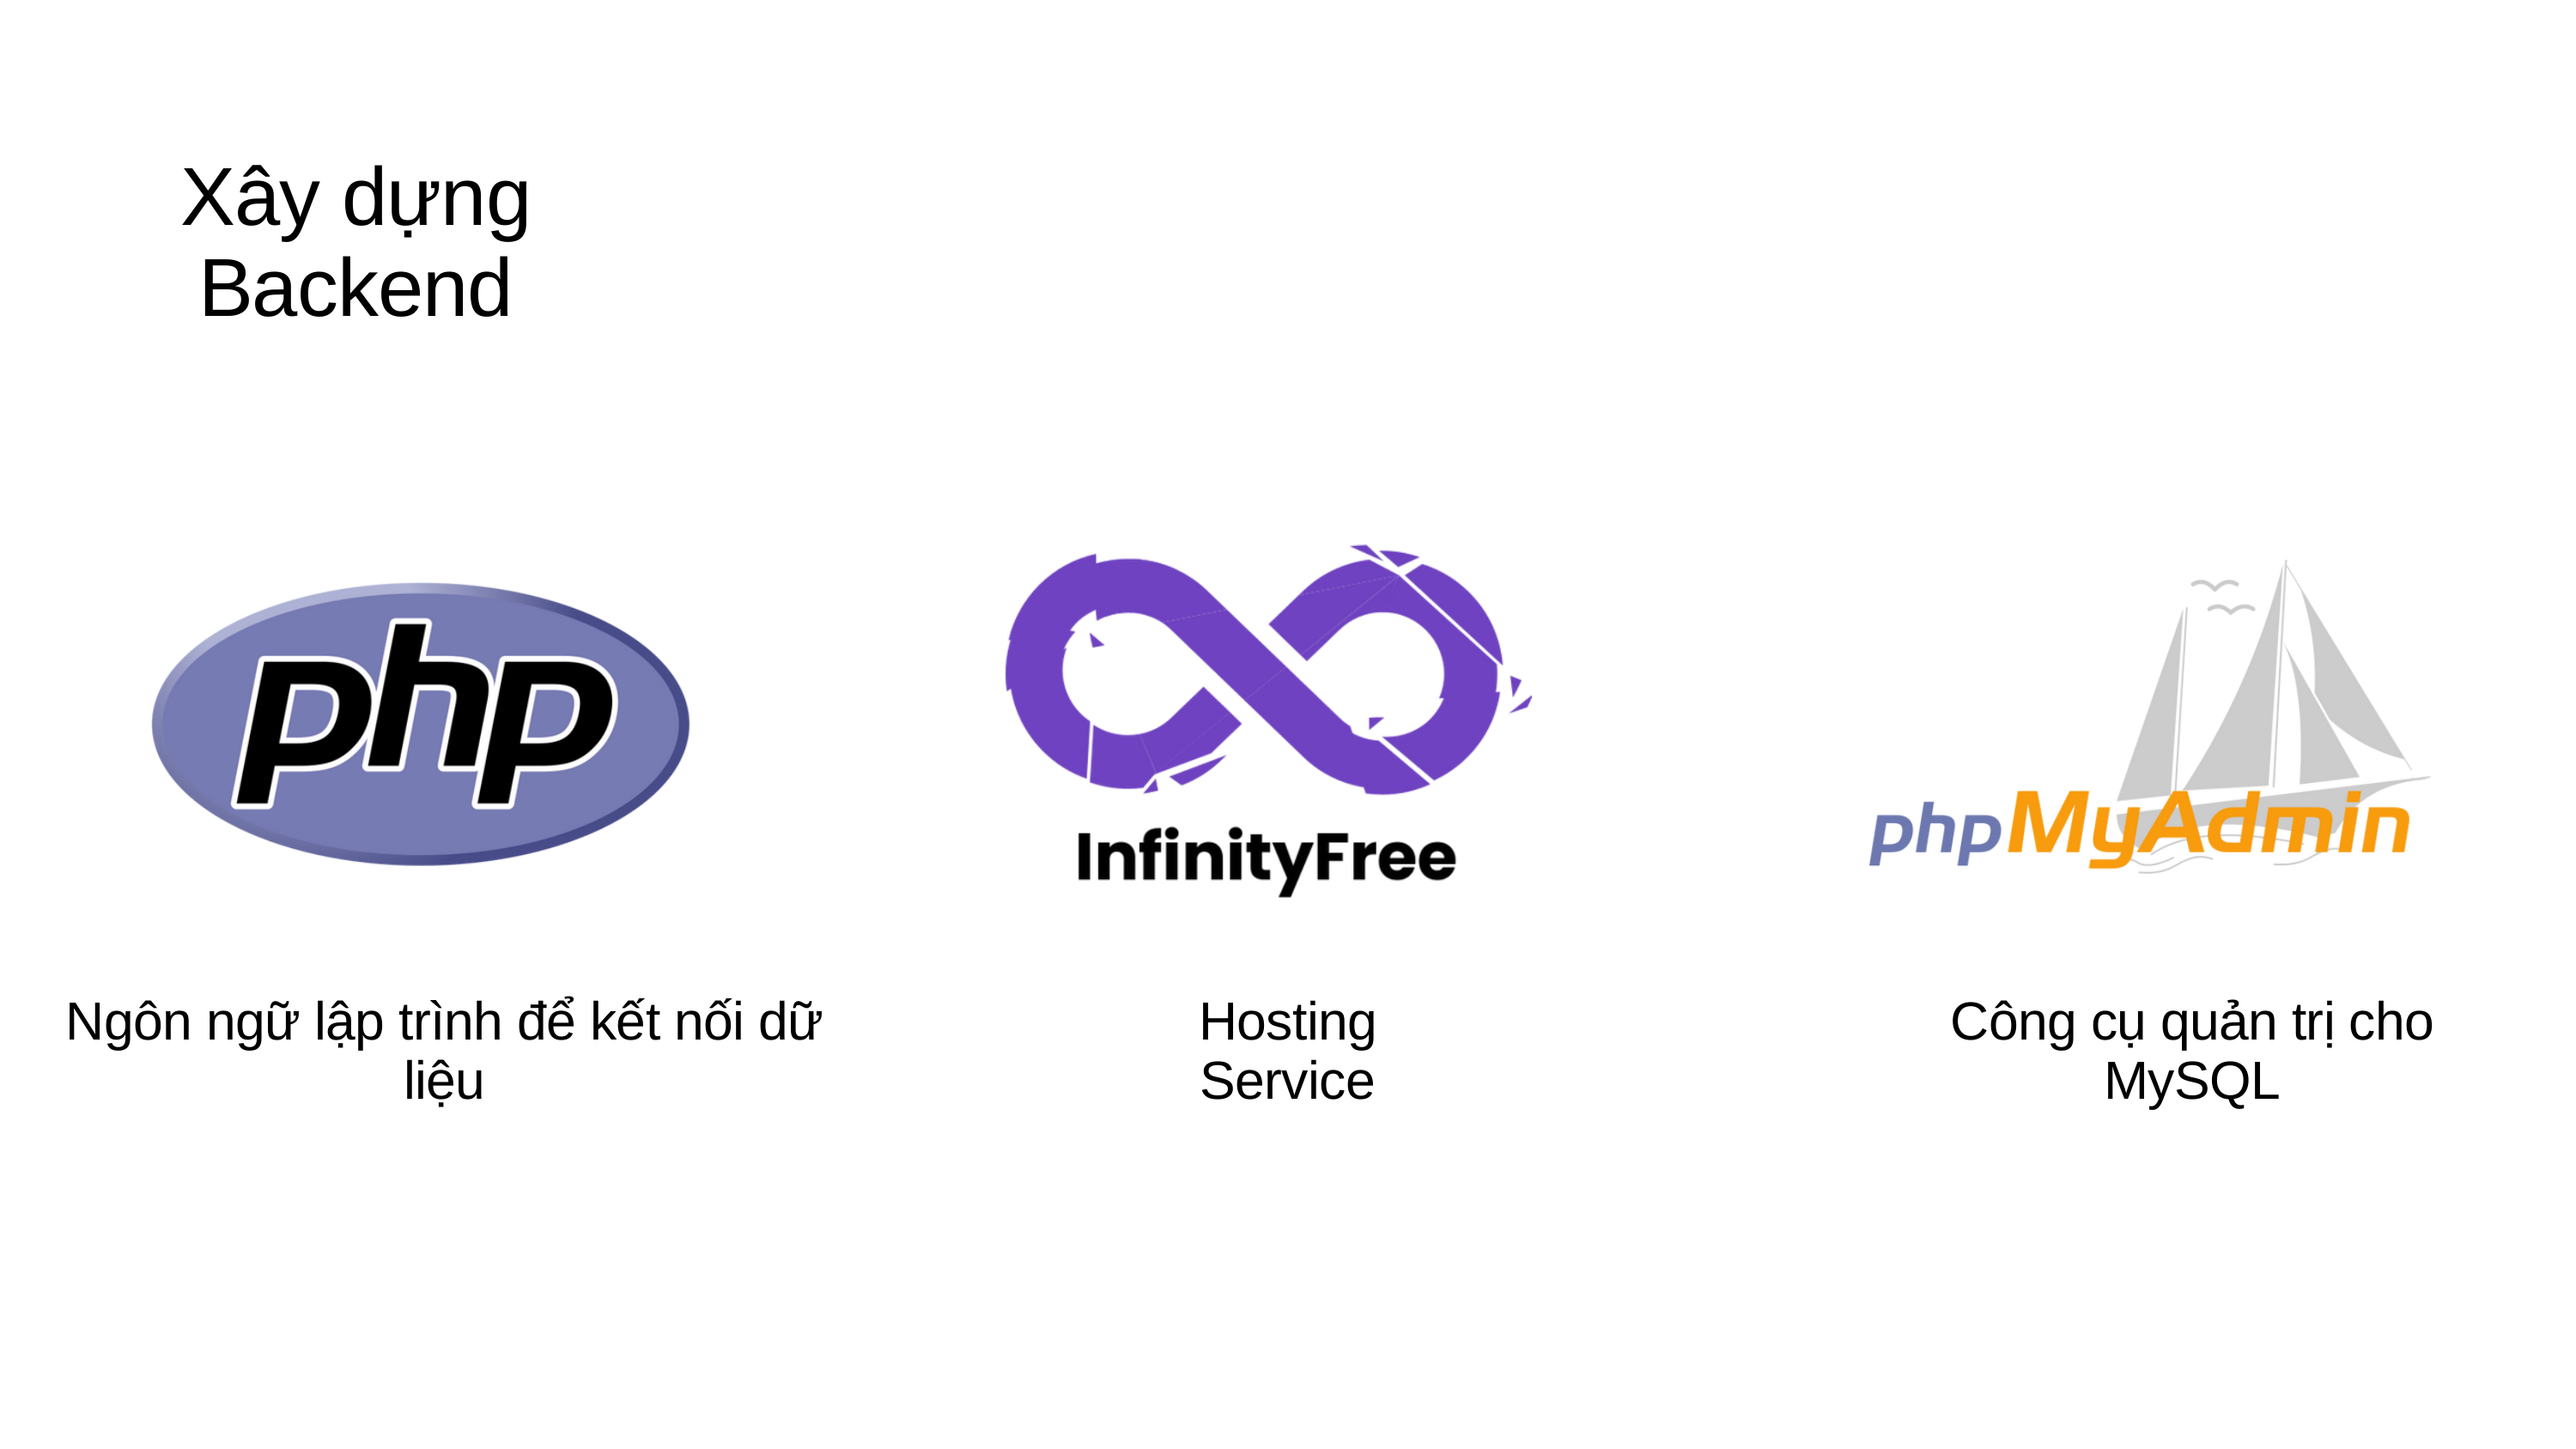

Xây dựng Backend

Ngôn ngữ lập trình để kết nối dữ liệu
Hosting Service
Công cụ quản trị cho MySQL